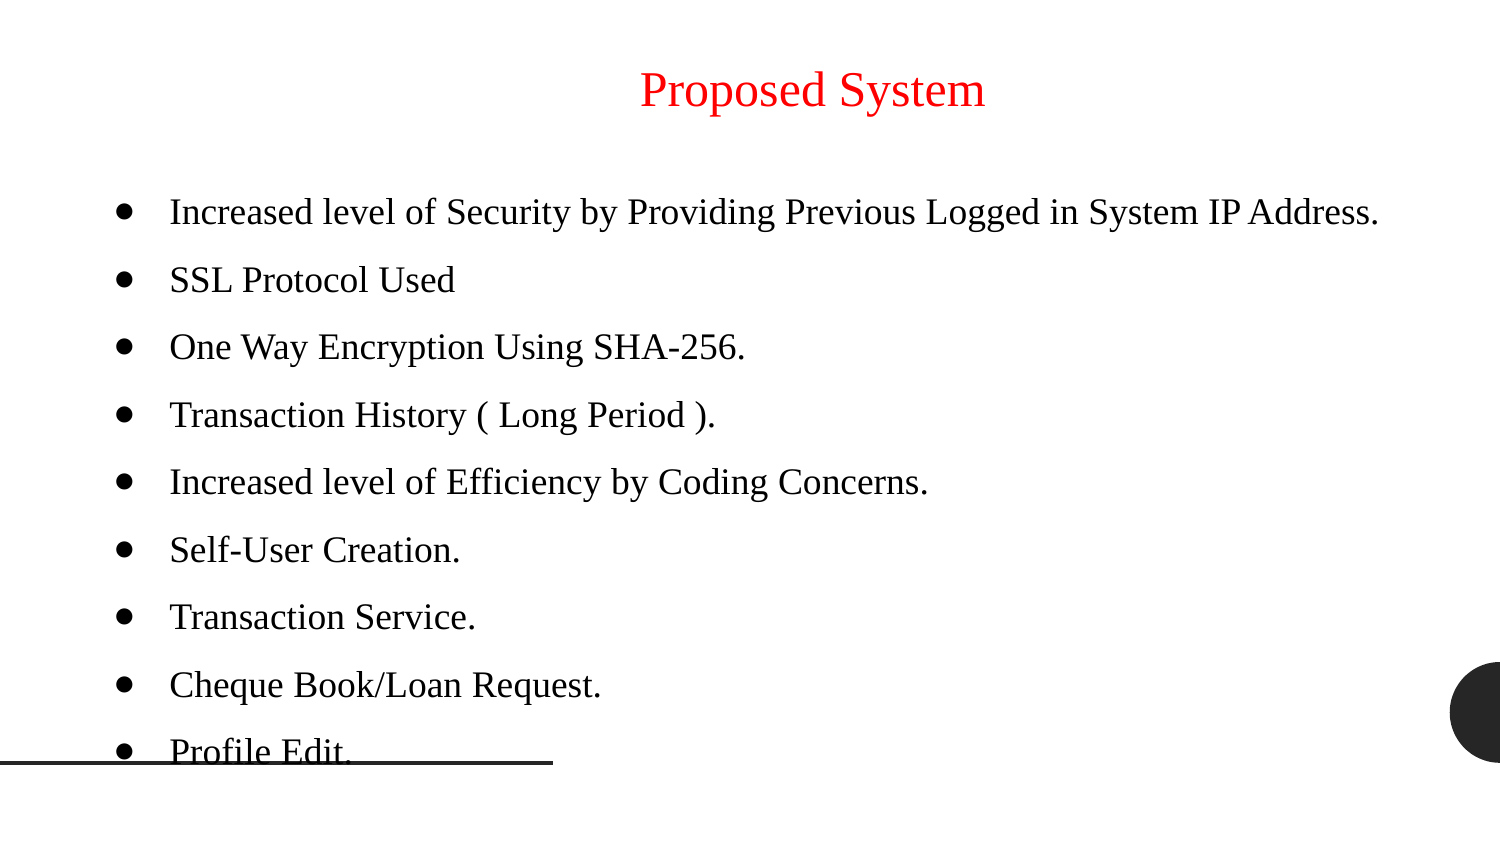

Proposed System

Increased level of Security by Providing Previous Logged in System IP Address.
SSL Protocol Used
One Way Encryption Using SHA-256.
Transaction History ( Long Period ).
Increased level of Efficiency by Coding Concerns.
Self-User Creation.
Transaction Service.
Cheque Book/Loan Request.
Profile Edit.